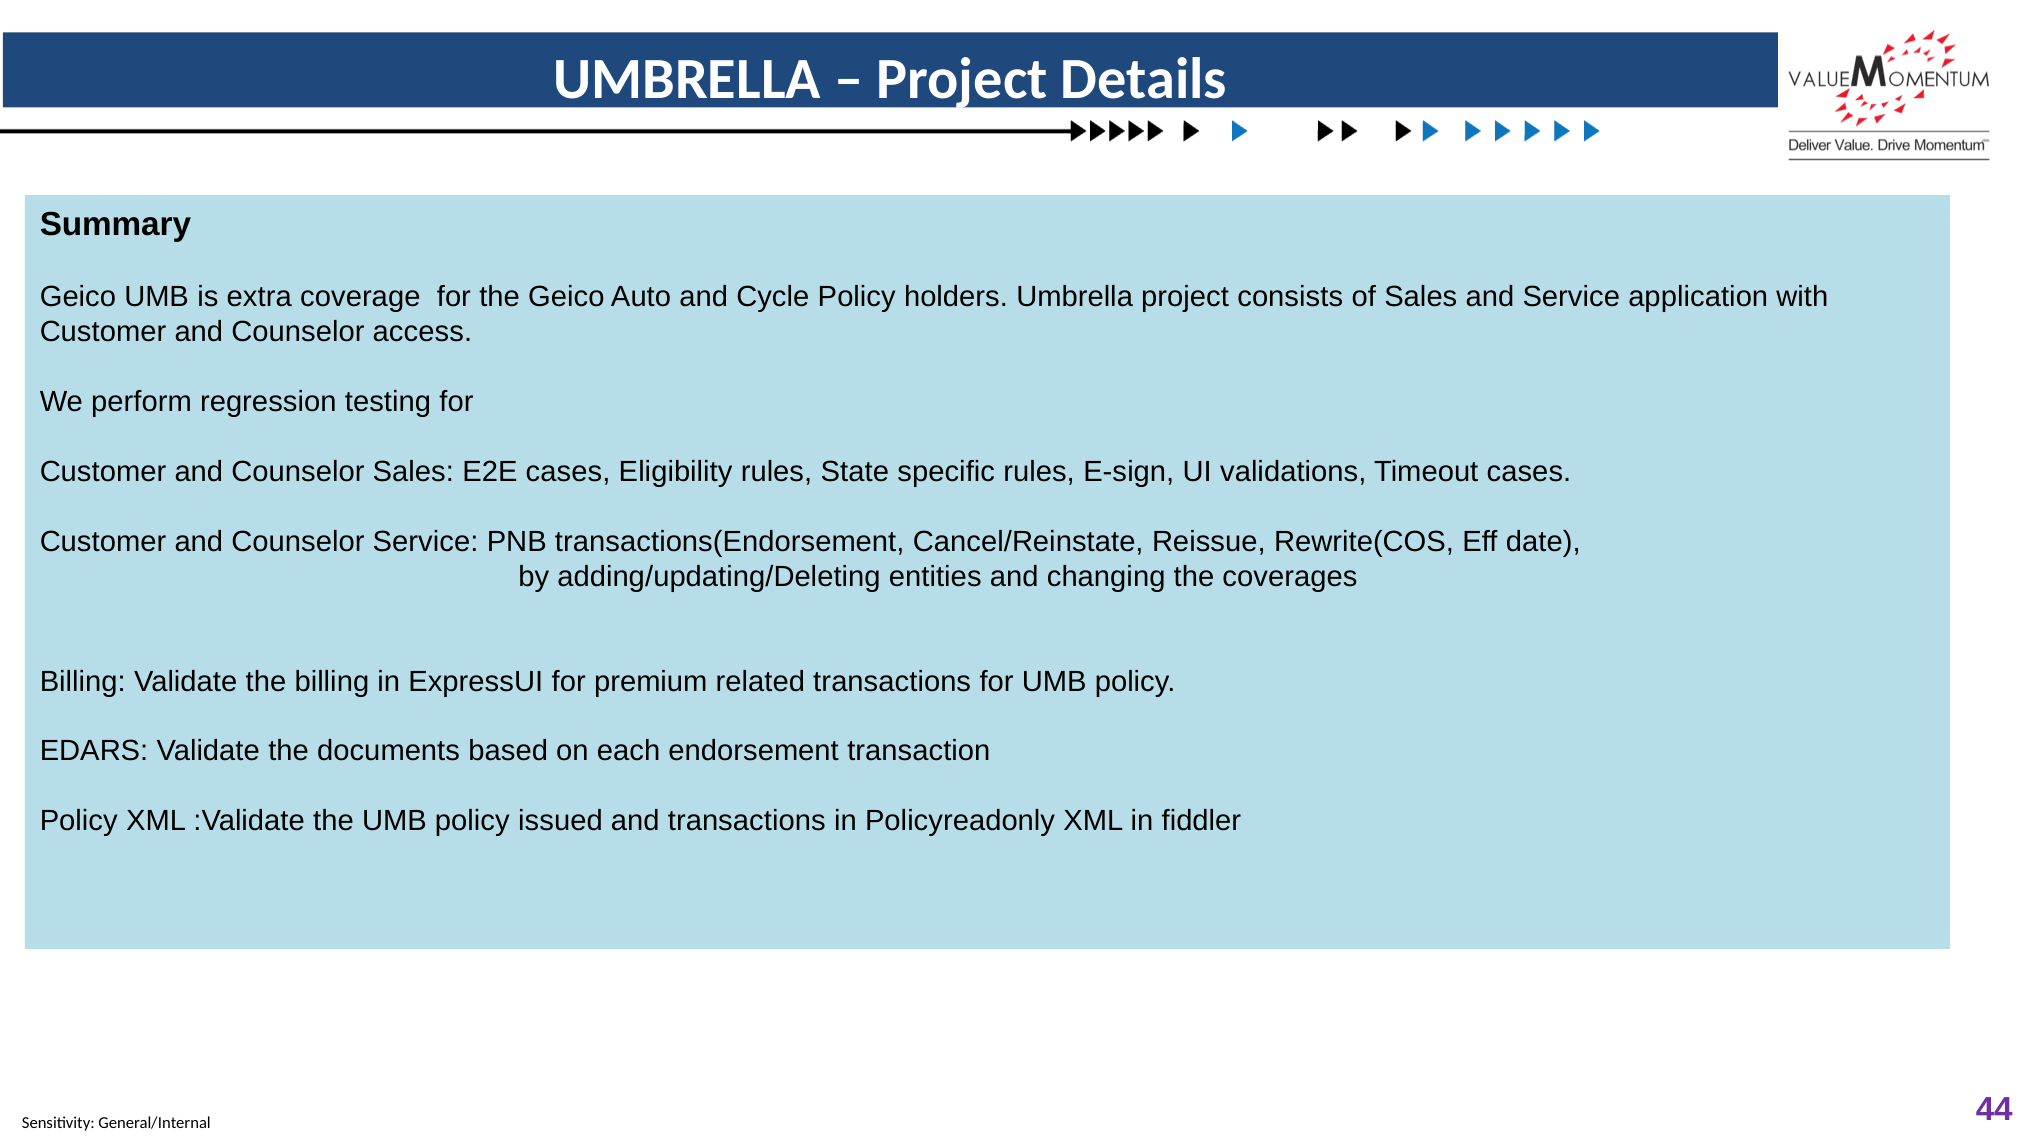

UMBRELLA – Project Details
Summary

Geico UMB is extra coverage  for the Geico Auto and Cycle Policy holders. Umbrella project consists of Sales and Service application with Customer and Counselor access.
We perform regression testing for

Customer and Counselor Sales: E2E cases, Eligibility rules, State specific rules, E-sign, UI validations, Timeout cases.

Customer and Counselor Service: PNB transactions(Endorsement, Cancel/Reinstate, Reissue, Rewrite(COS, Eff date),
                                                          by adding/updating/Deleting entities and changing the coverages

Billing: Validate the billing in ExpressUI for premium related transactions for UMB policy.

EDARS: Validate the documents based on each endorsement transaction

Policy XML :Validate the UMB policy issued and transactions in Policyreadonly XML in fiddler